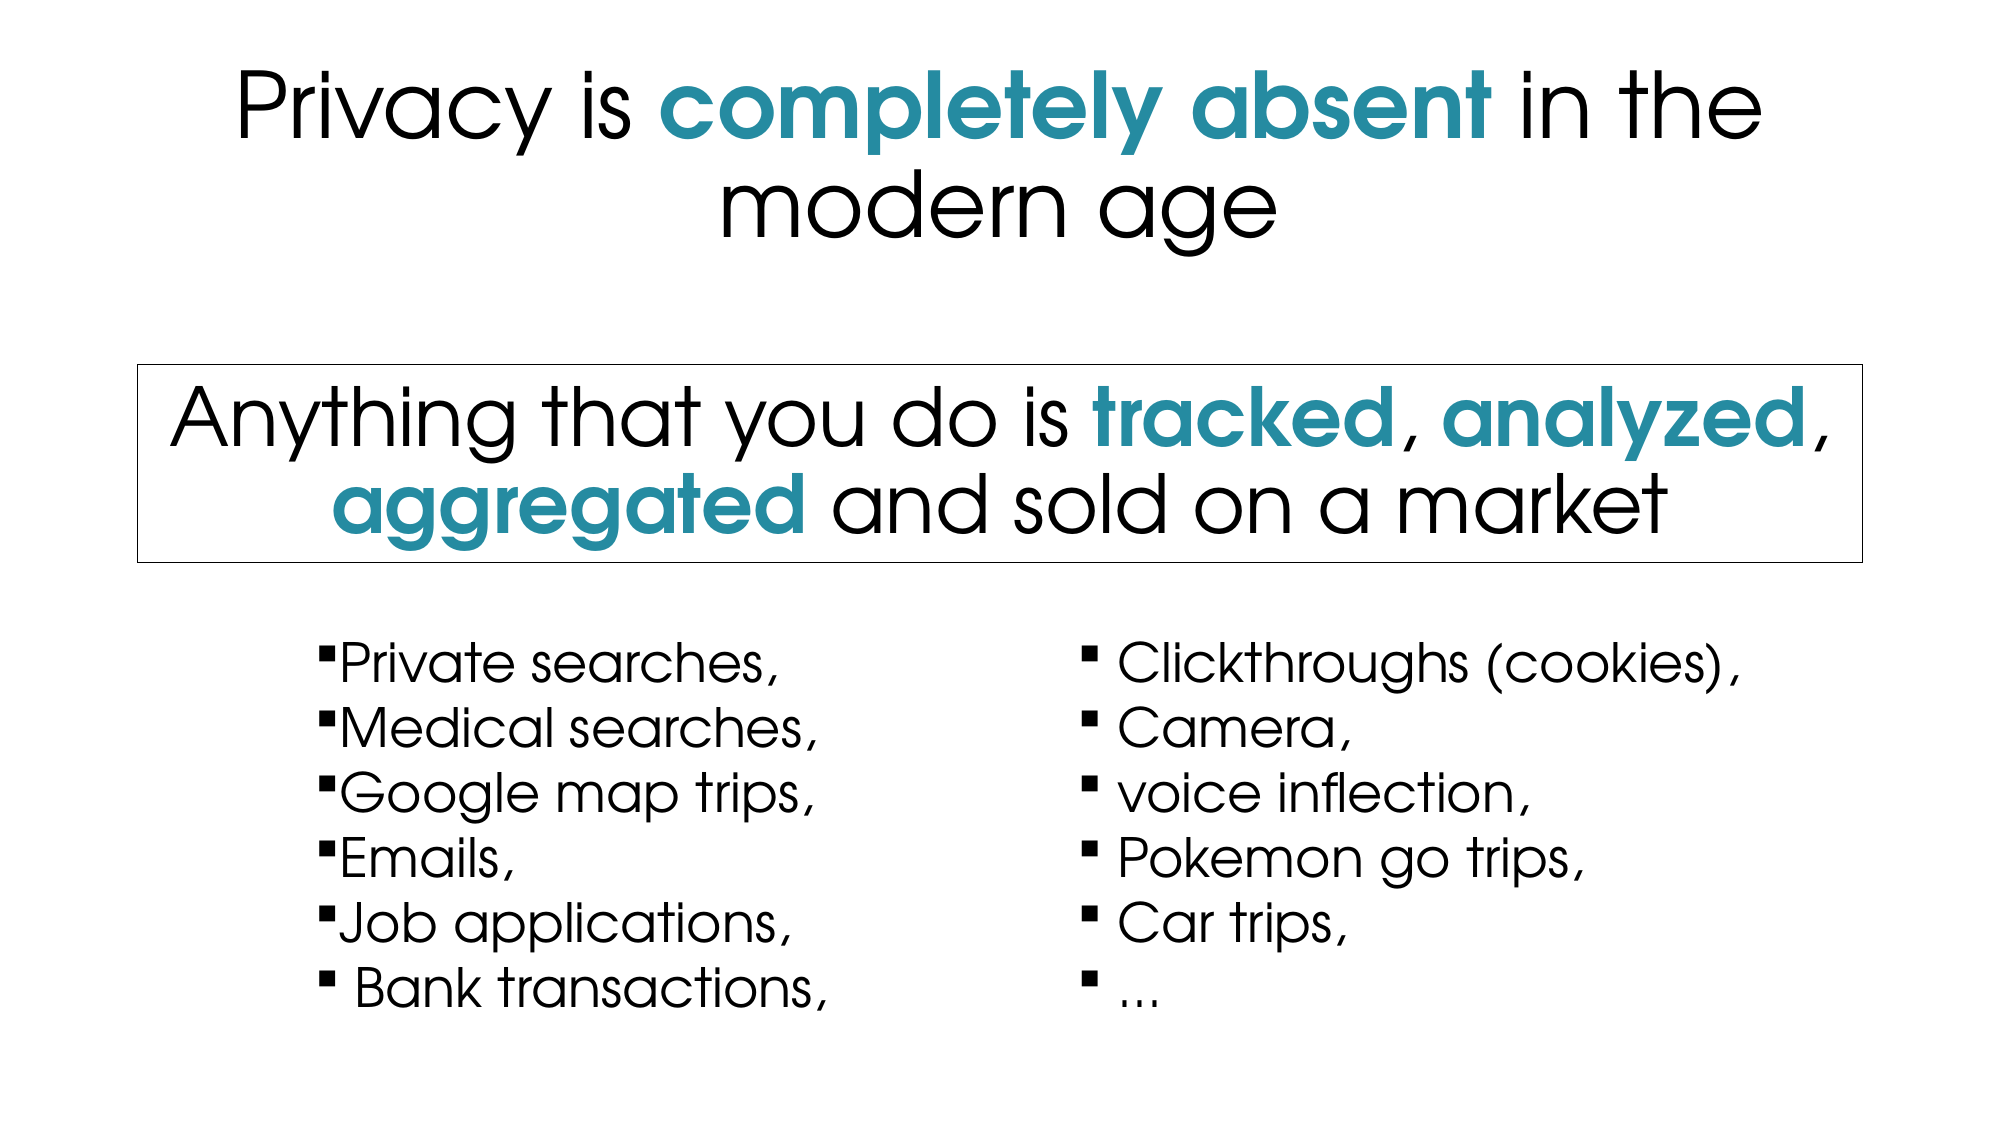

Privacy is completely absent in the modern age
Anything that you do is tracked, analyzed, aggregated and sold on a market
Private searches,
Medical searches,
Google map trips,
Emails,
Job applications,
 Bank transactions,
 Clickthroughs (cookies),
 Camera,
 voice inflection,
 Pokemon go trips,
 Car trips,
 ...